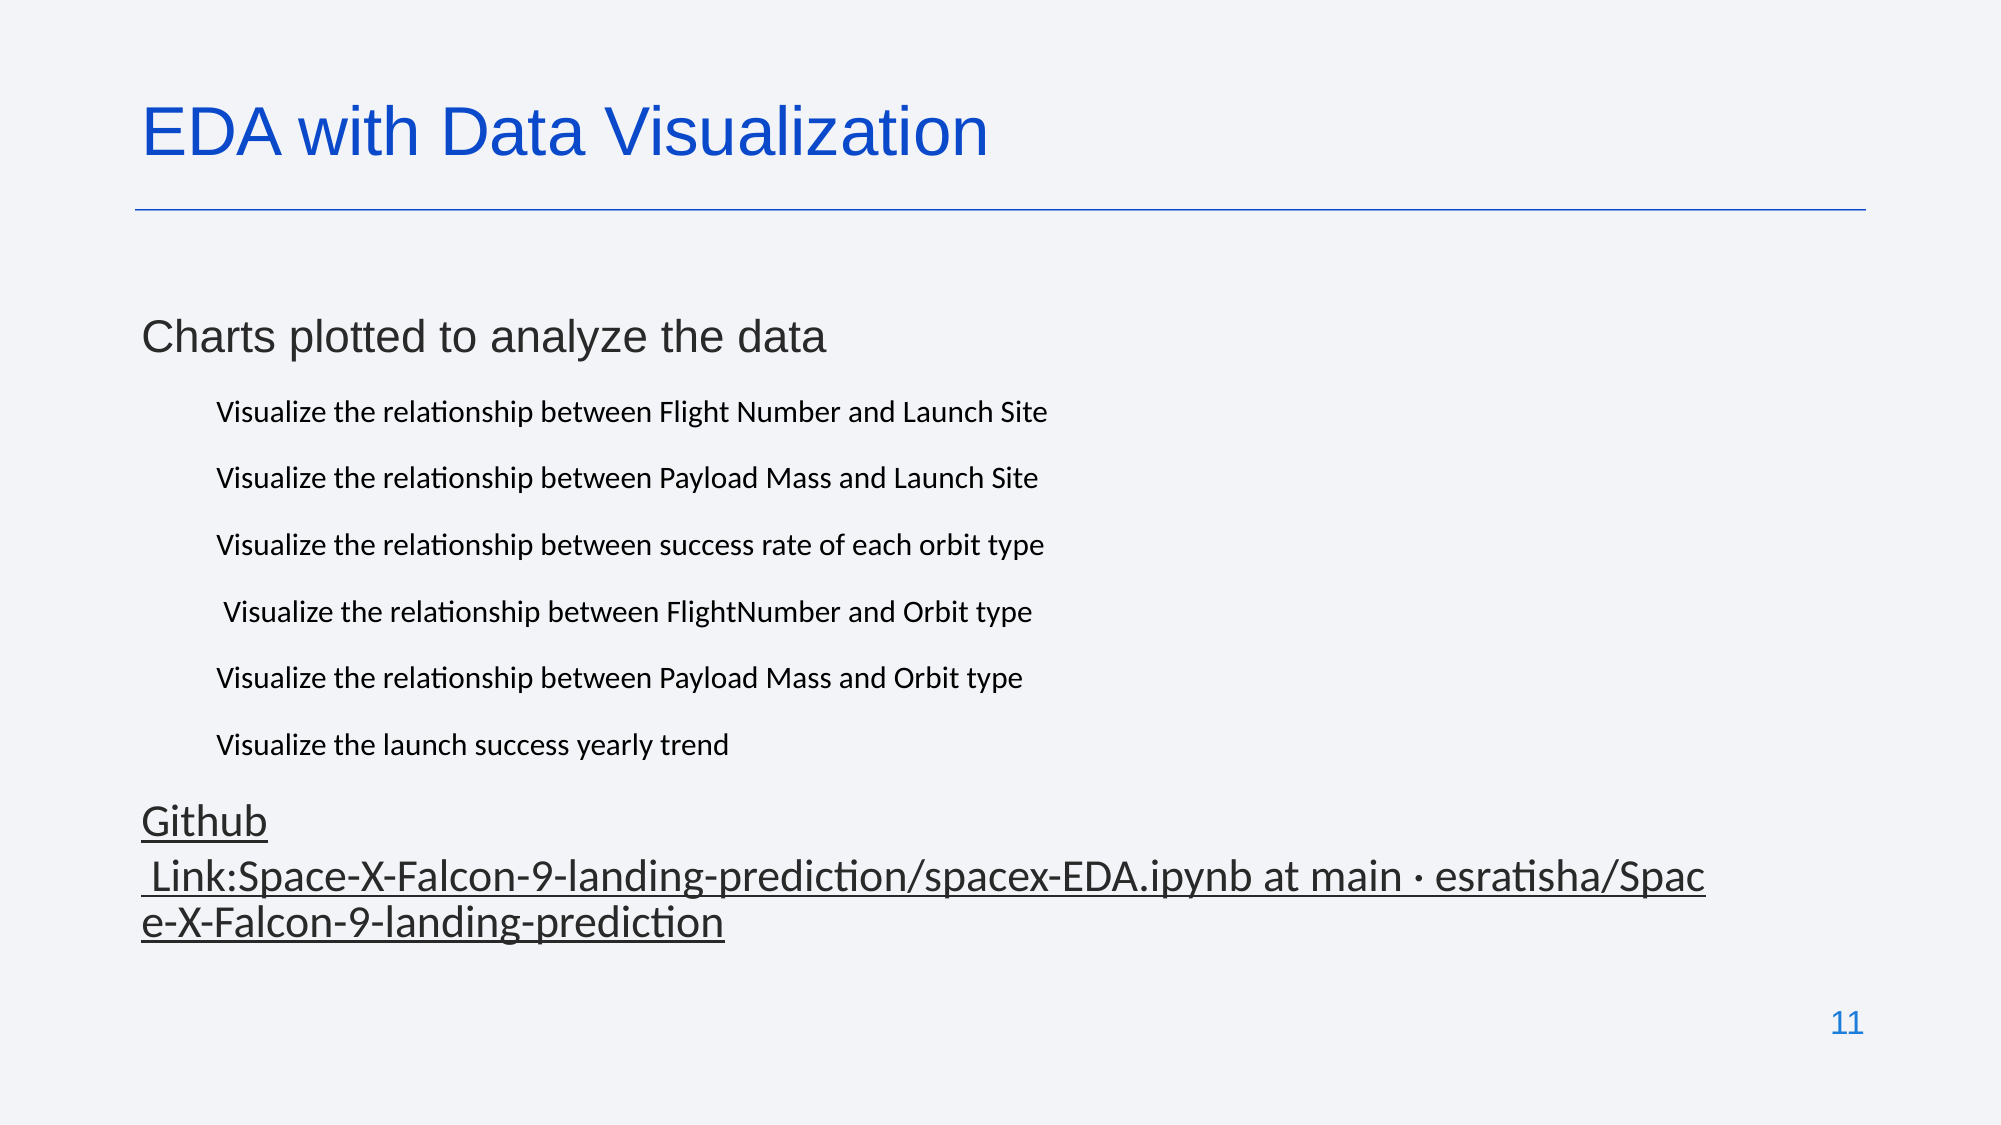

EDA with Data Visualization
Charts plotted to analyze the data
Visualize the relationship between Flight Number and Launch Site
Visualize the relationship between Payload Mass and Launch Site
Visualize the relationship between success rate of each orbit type
 Visualize the relationship between FlightNumber and Orbit type
Visualize the relationship between Payload Mass and Orbit type
Visualize the launch success yearly trend
Github Link:Space-X-Falcon-9-landing-prediction/spacex-EDA.ipynb at main · esratisha/Space-X-Falcon-9-landing-prediction

11